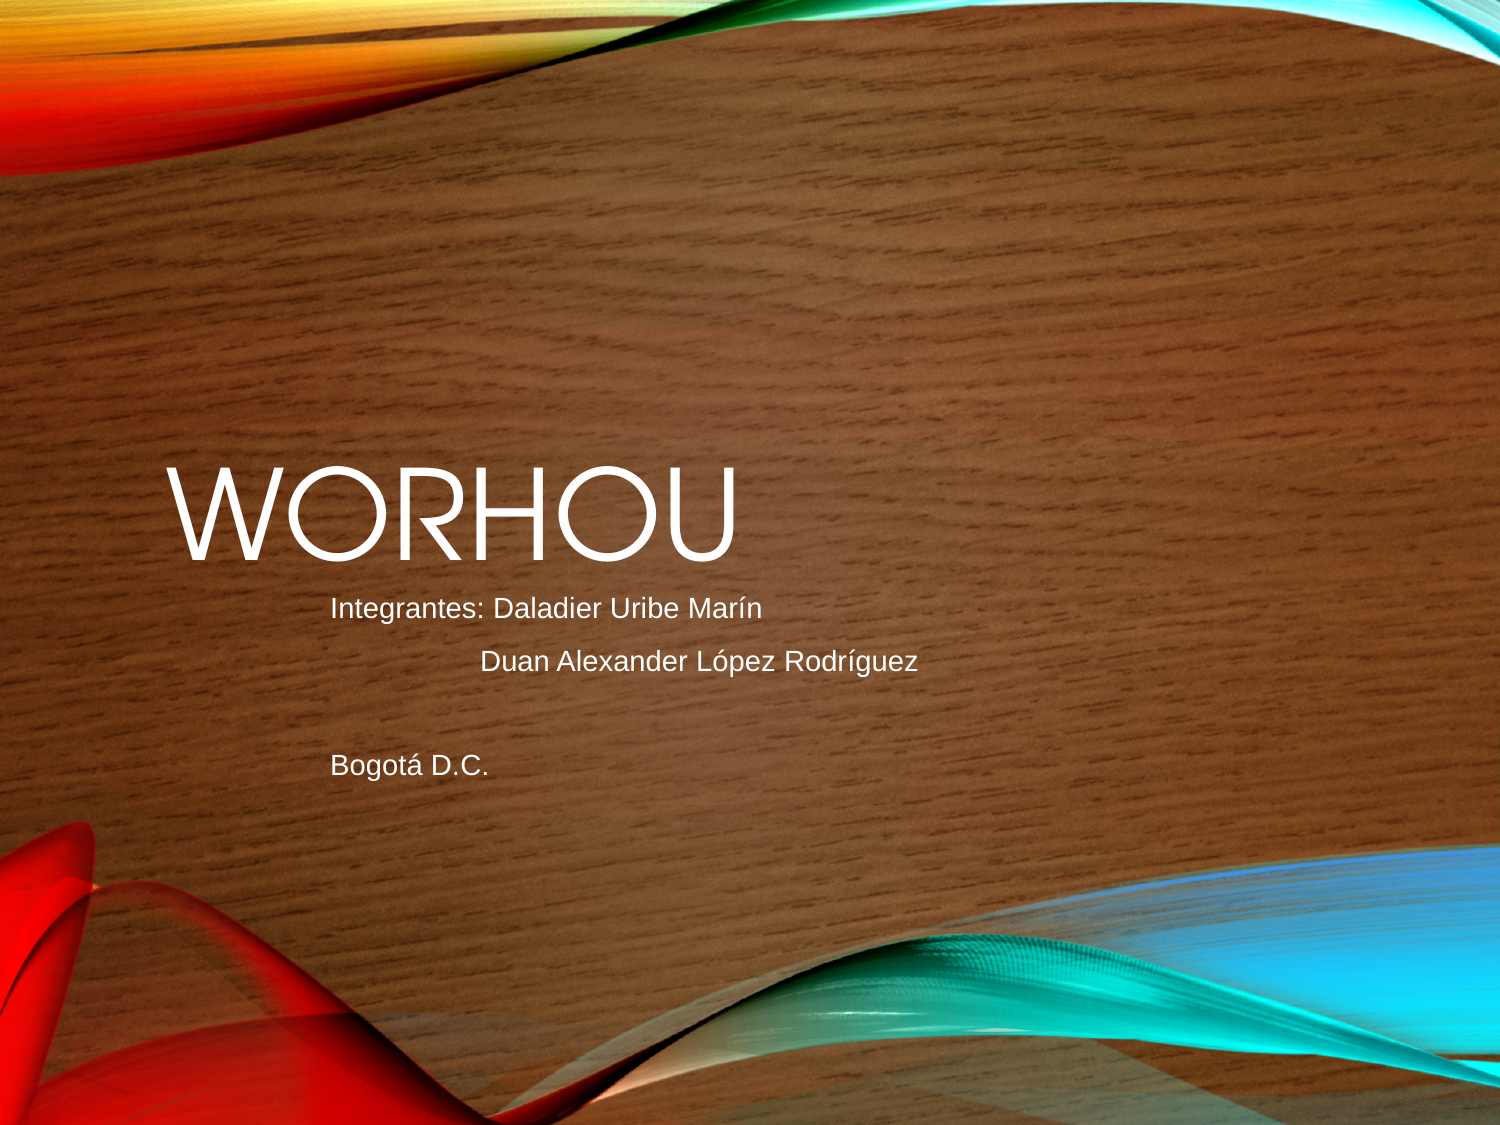

# WorHou
Integrantes: Daladier Uribe Marín
	Duan Alexander López Rodríguez

Bogotá D.C.